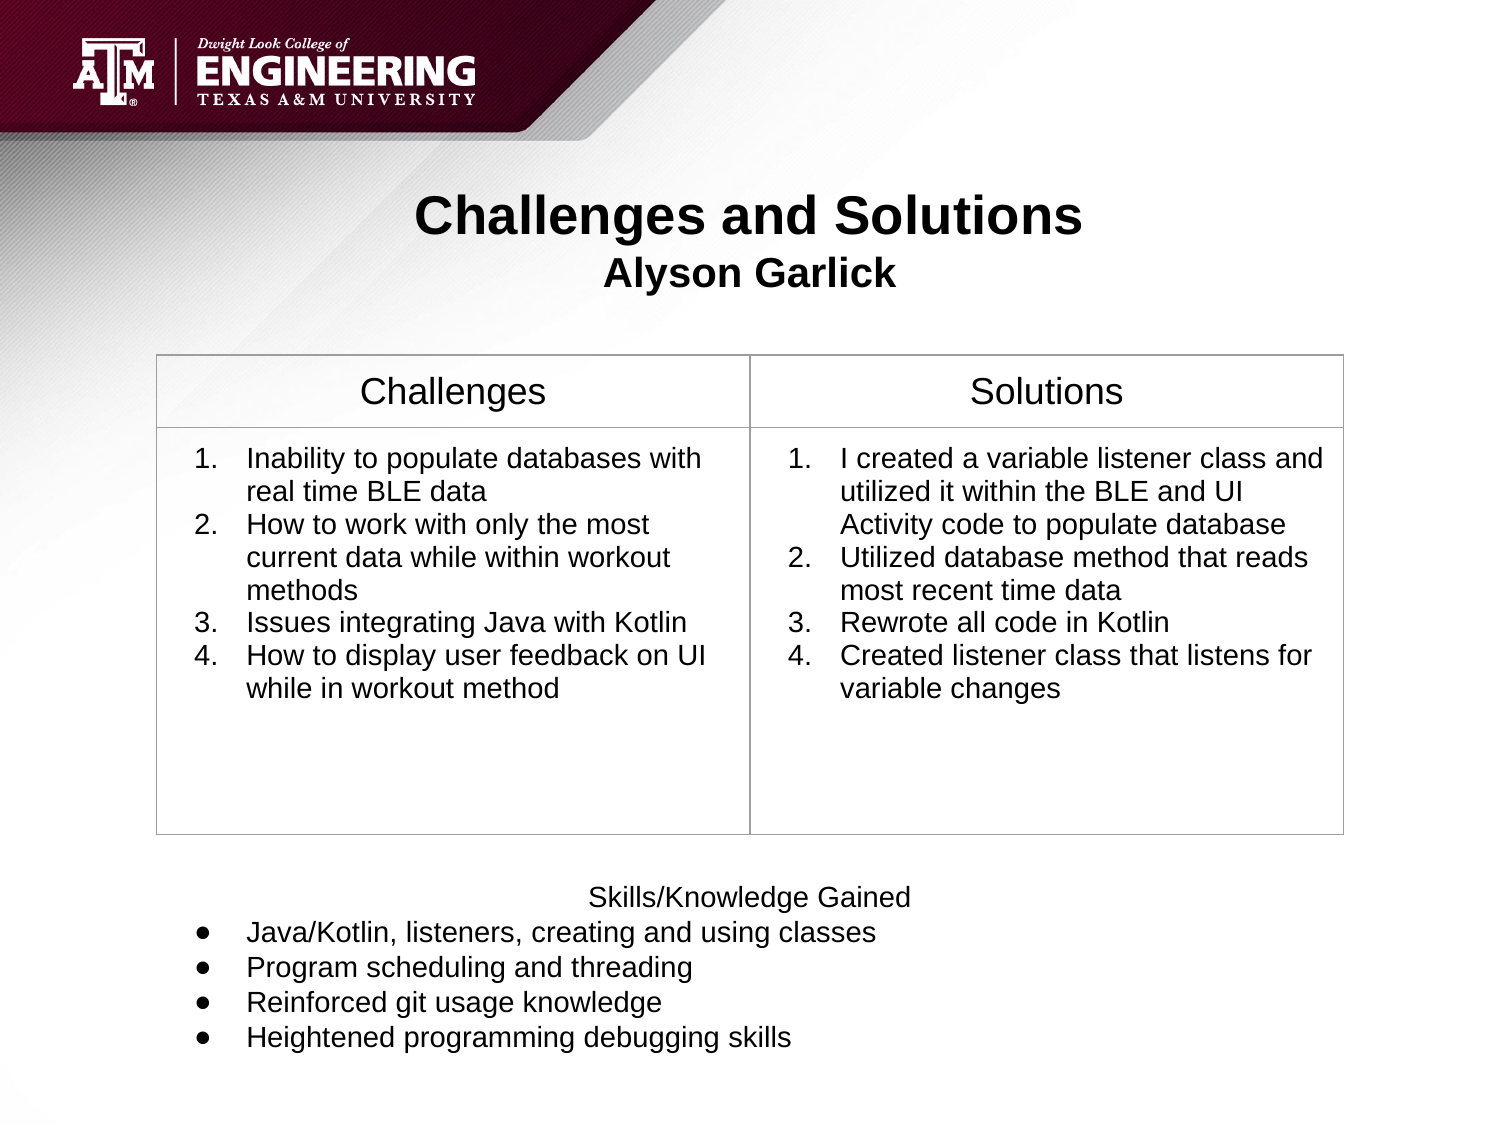

# Challenges and Solutions
Alyson Garlick
| Challenges | Solutions |
| --- | --- |
| Inability to populate databases with real time BLE data How to work with only the most current data while within workout methods Issues integrating Java with Kotlin How to display user feedback on UI while in workout method | I created a variable listener class and utilized it within the BLE and UI Activity code to populate database Utilized database method that reads most recent time data Rewrote all code in Kotlin Created listener class that listens for variable changes |
Skills/Knowledge Gained
Java/Kotlin, listeners, creating and using classes
Program scheduling and threading
Reinforced git usage knowledge
Heightened programming debugging skills